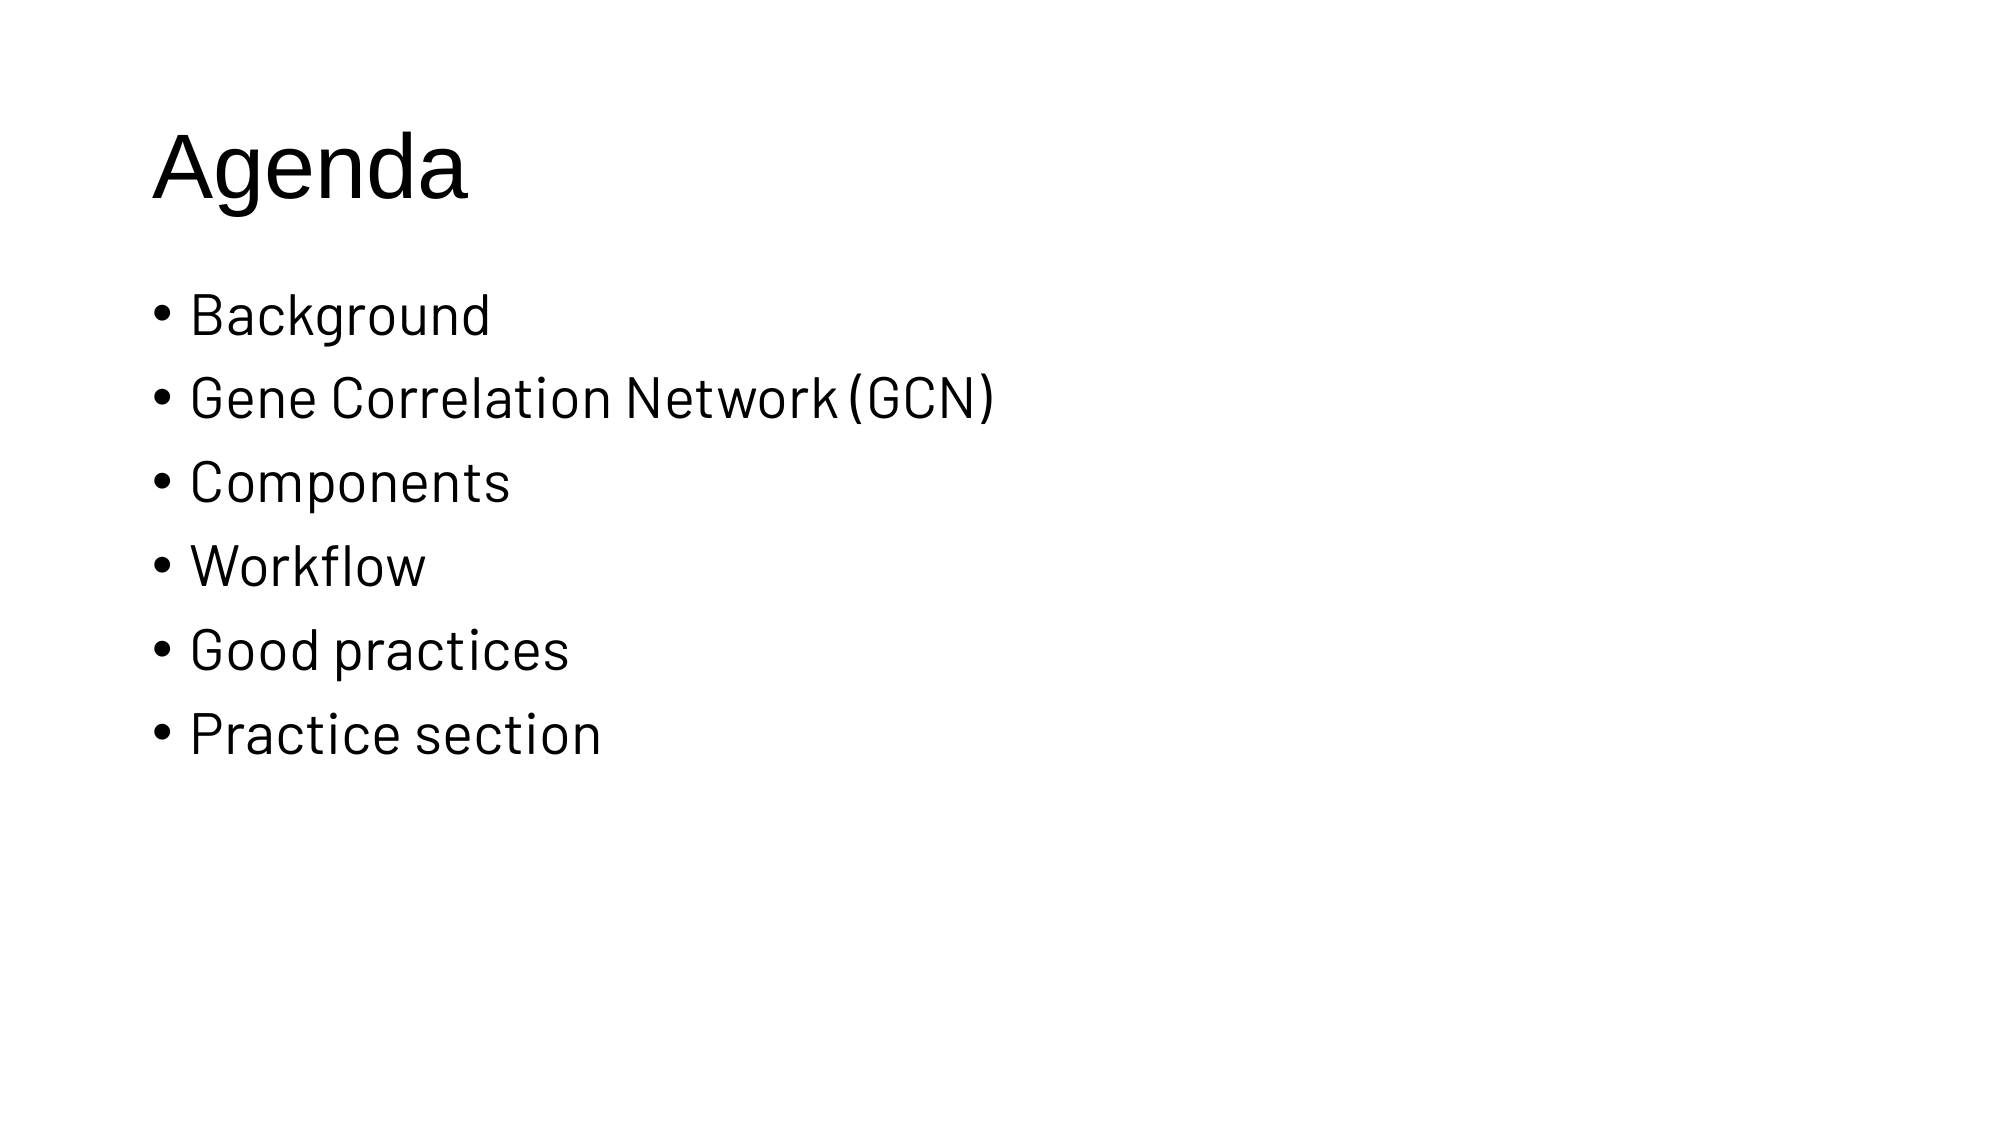

# Agenda
Background
Gene Correlation Network (GCN)
Components
Workflow
Good practices
Practice section